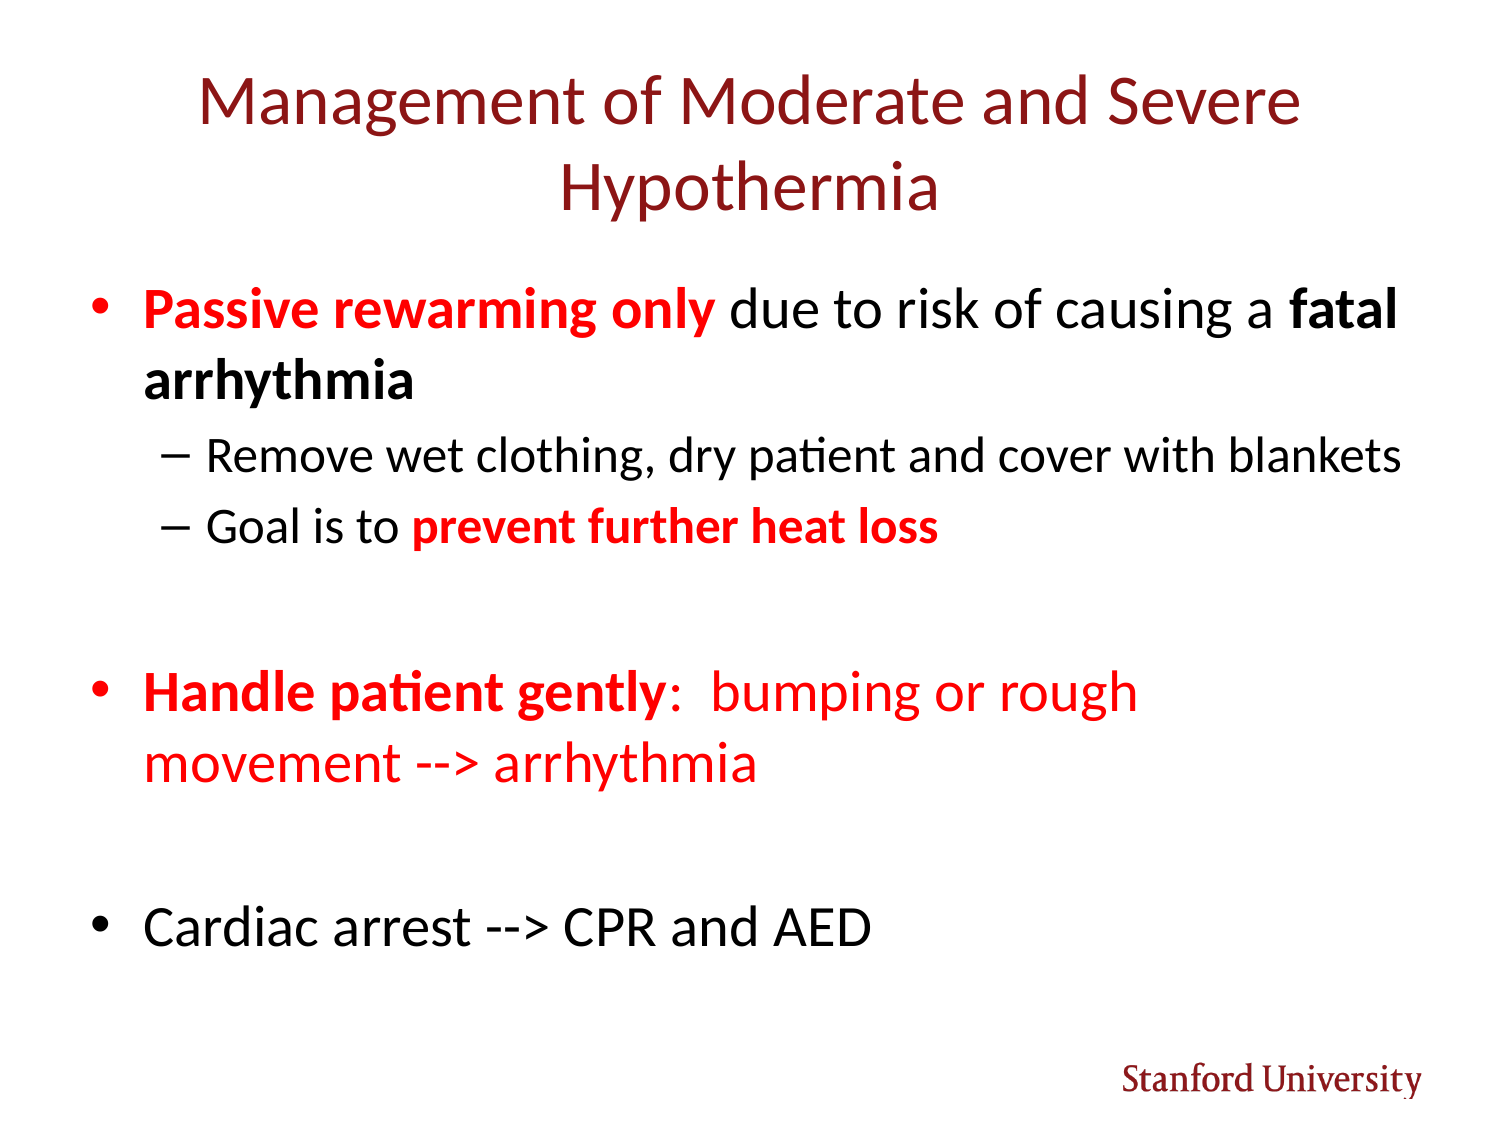

# Management of Moderate and Severe Hypothermia
Passive rewarming only due to risk of causing a fatal arrhythmia
Remove wet clothing, dry patient and cover with blankets
Goal is to prevent further heat loss

Handle patient gently:  bumping or rough movement --> arrhythmia

Cardiac arrest --> CPR and AED